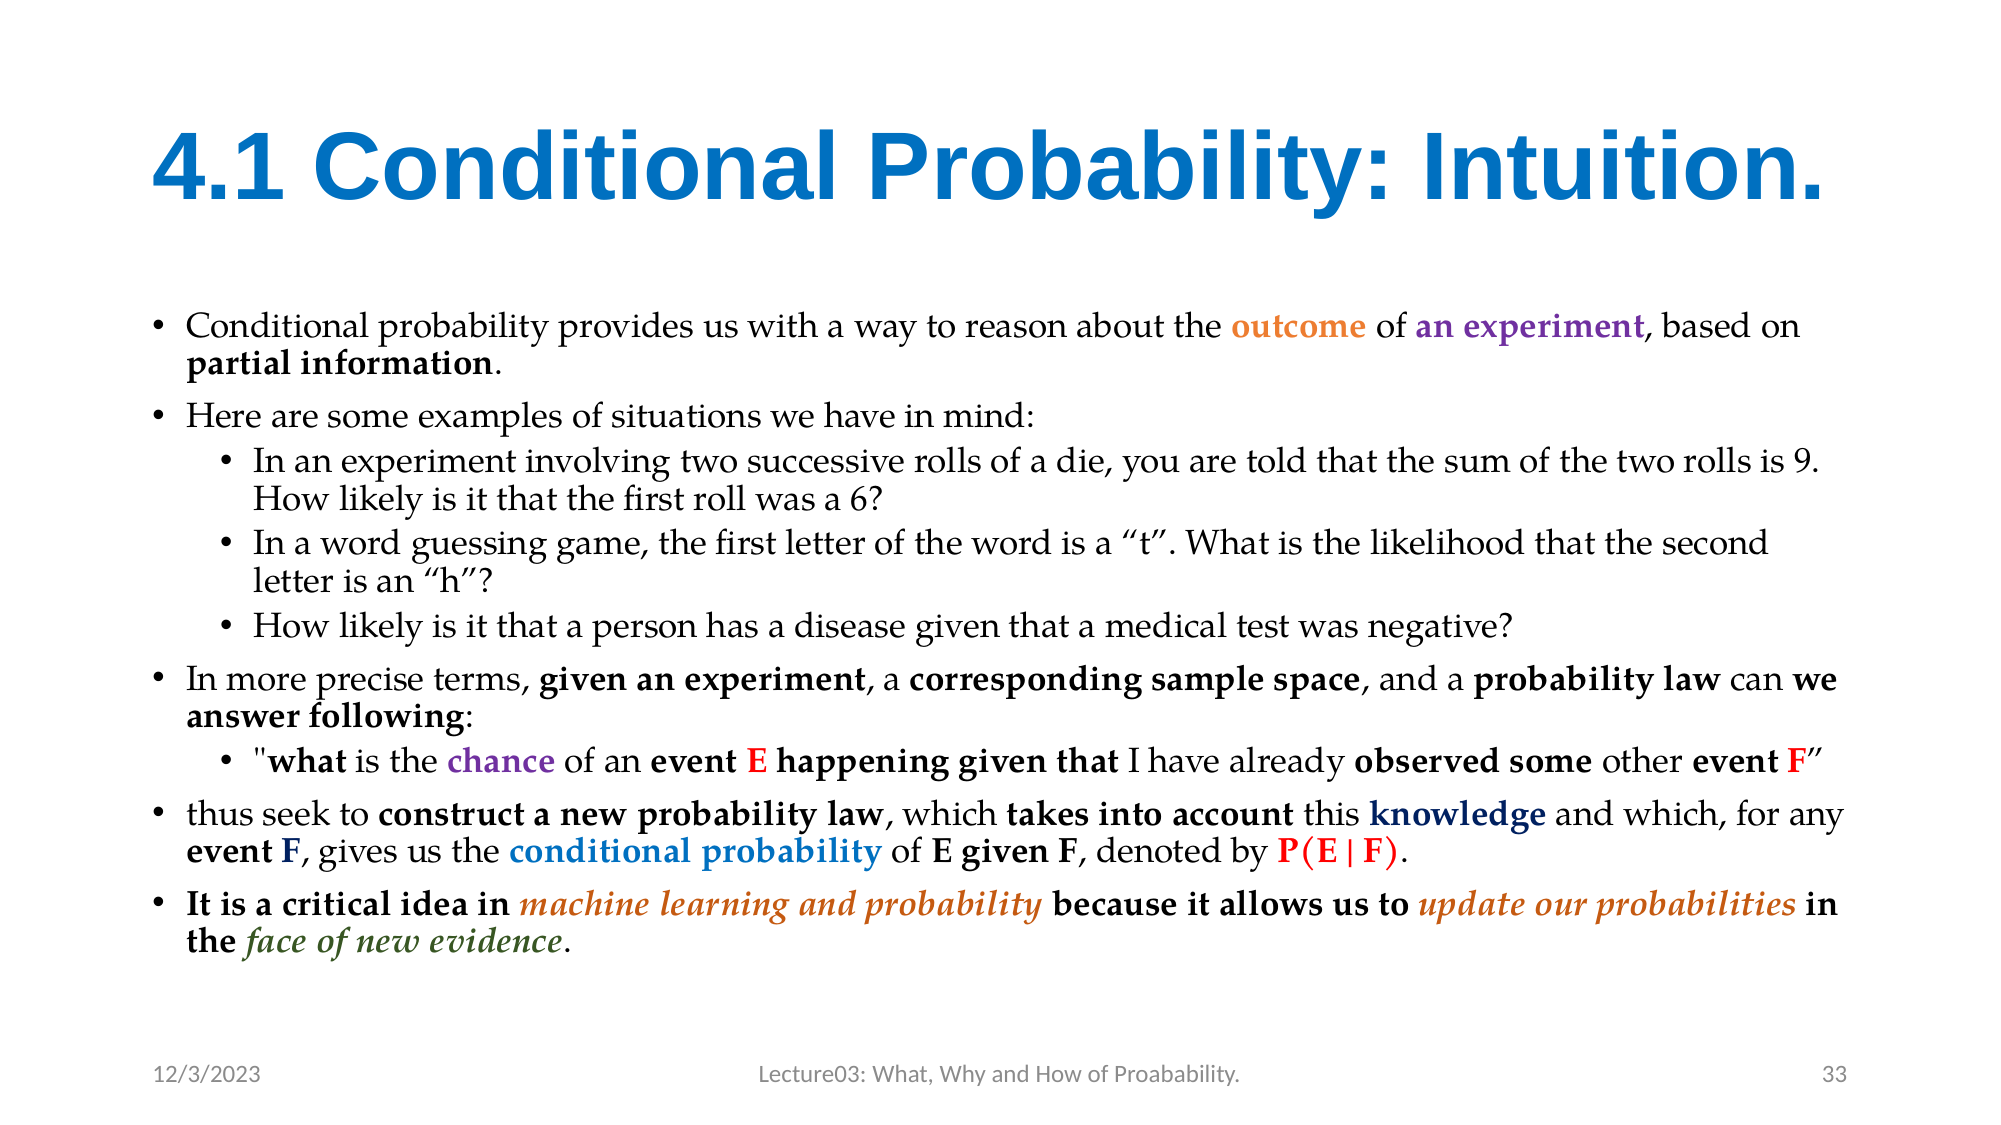

# 4.1 Conditional Probability: Intuition.
Conditional probability provides us with a way to reason about the outcome of an experiment, based on partial information.
Here are some examples of situations we have in mind:
In an experiment involving two successive rolls of a die, you are told that the sum of the two rolls is 9. How likely is it that the first roll was a 6?
In a word guessing game, the first letter of the word is a “t”. What is the likelihood that the second letter is an “h”?
How likely is it that a person has a disease given that a medical test was negative?
In more precise terms, given an experiment, a corresponding sample space, and a probability law can we answer following:
"what is the chance of an event E happening given that I have already observed some other event F”
thus seek to construct a new probability law, which takes into account this knowledge and which, for any event F, gives us the conditional probability of E given F, denoted by P(E | F).
It is a critical idea in machine learning and probability because it allows us to update our probabilities in the face of new evidence.
12/3/2023
Lecture03: What, Why and How of Proabability.
33